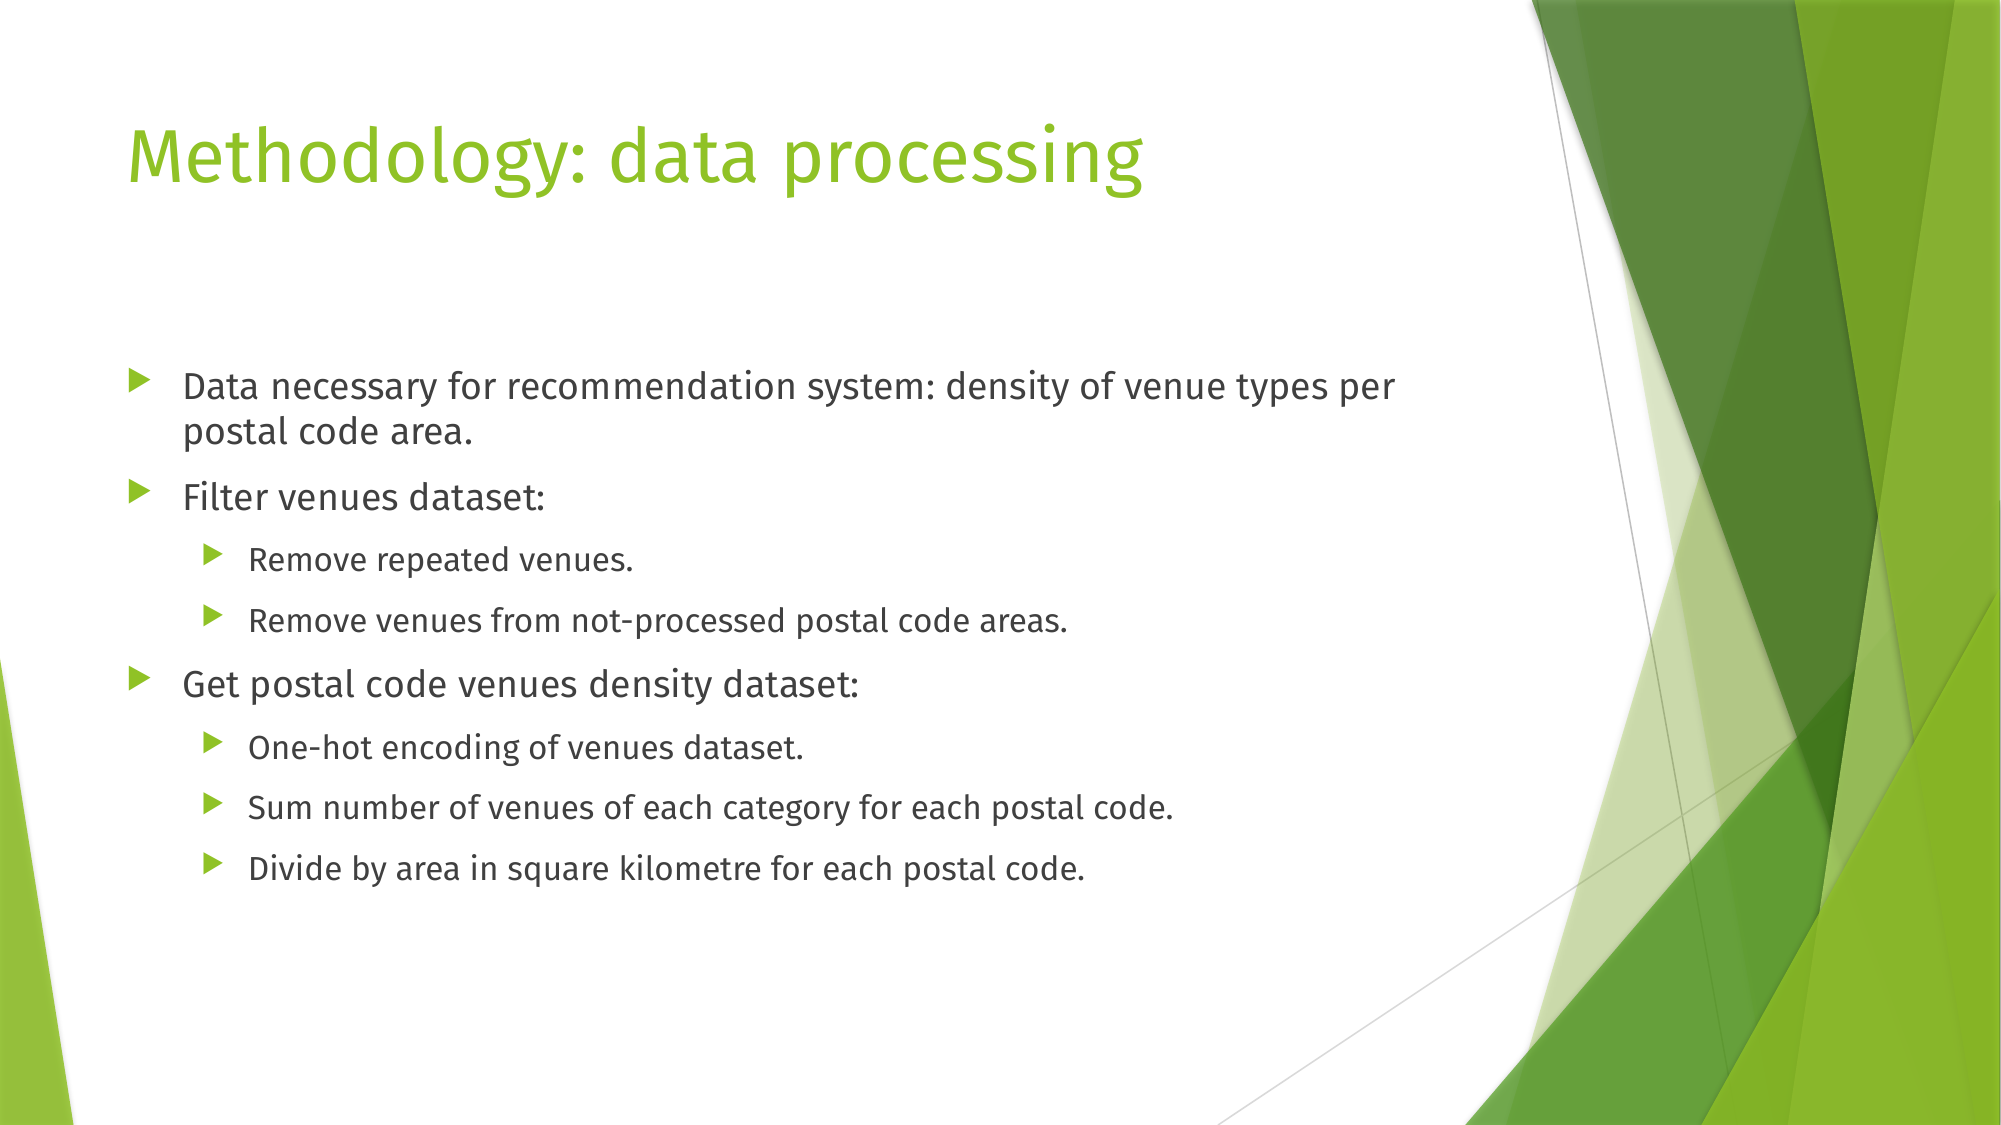

# Methodology: data processing
Data necessary for recommendation system: density of venue types per postal code area.
Filter venues dataset:
Remove repeated venues.
Remove venues from not-processed postal code areas.
Get postal code venues density dataset:
One-hot encoding of venues dataset.
Sum number of venues of each category for each postal code.
Divide by area in square kilometre for each postal code.